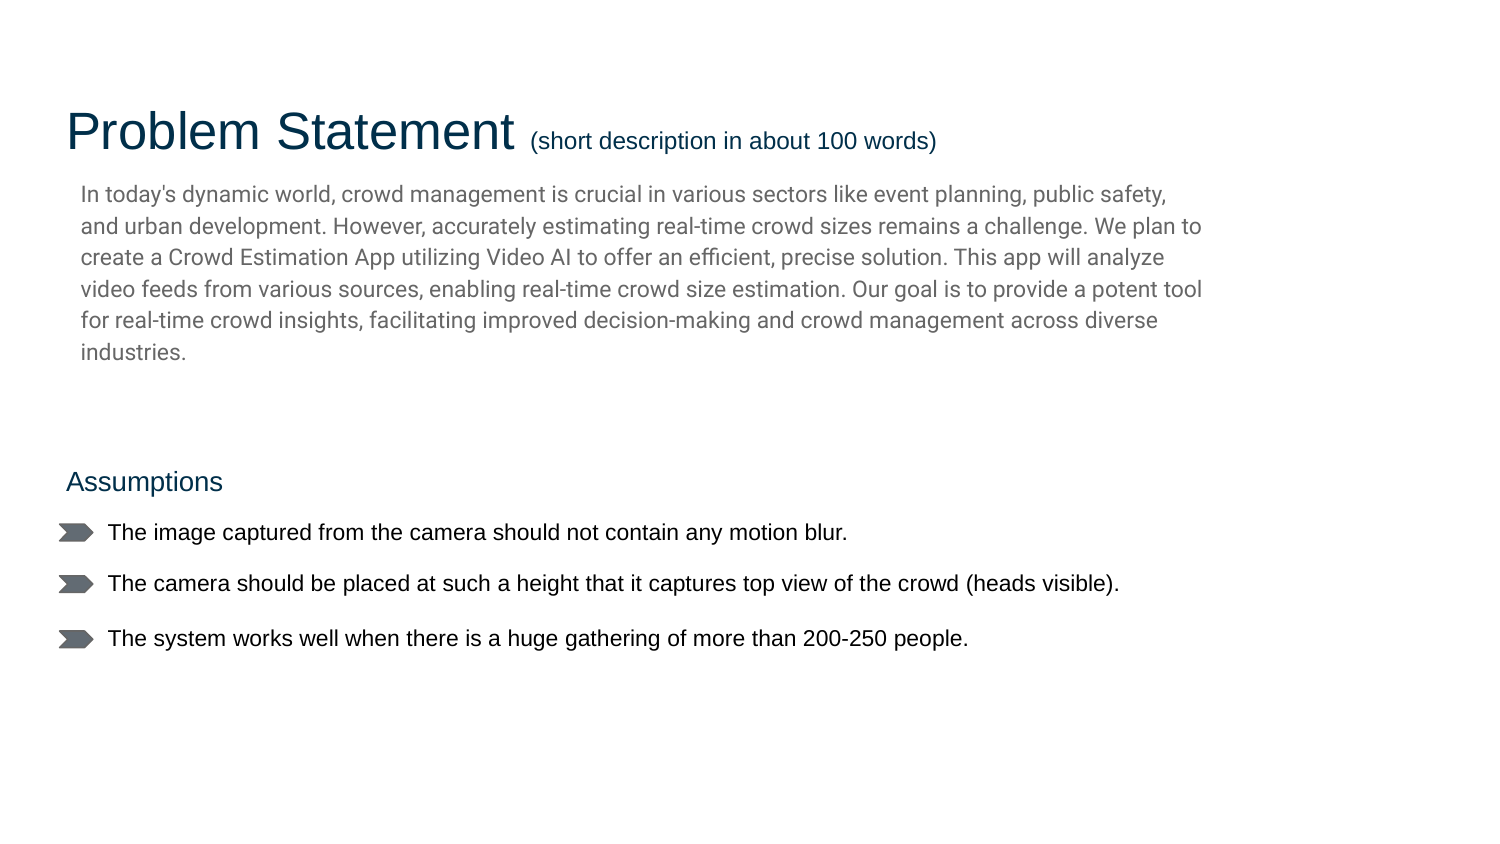

Problem Statement (short description in about 100 words)
In today's dynamic world, crowd management is crucial in various sectors like event planning, public safety, and urban development. However, accurately estimating real-time crowd sizes remains a challenge. We plan to create a Crowd Estimation App utilizing Video AI to offer an efficient, precise solution. This app will analyze video feeds from various sources, enabling real-time crowd size estimation. Our goal is to provide a potent tool for real-time crowd insights, facilitating improved decision-making and crowd management across diverse industries.
Assumptions
The image captured from the camera should not contain any motion blur.

The camera should be placed at such a height that it captures top view of the crowd (heads visible).

The system works well when there is a huge gathering of more than 200-250 people.